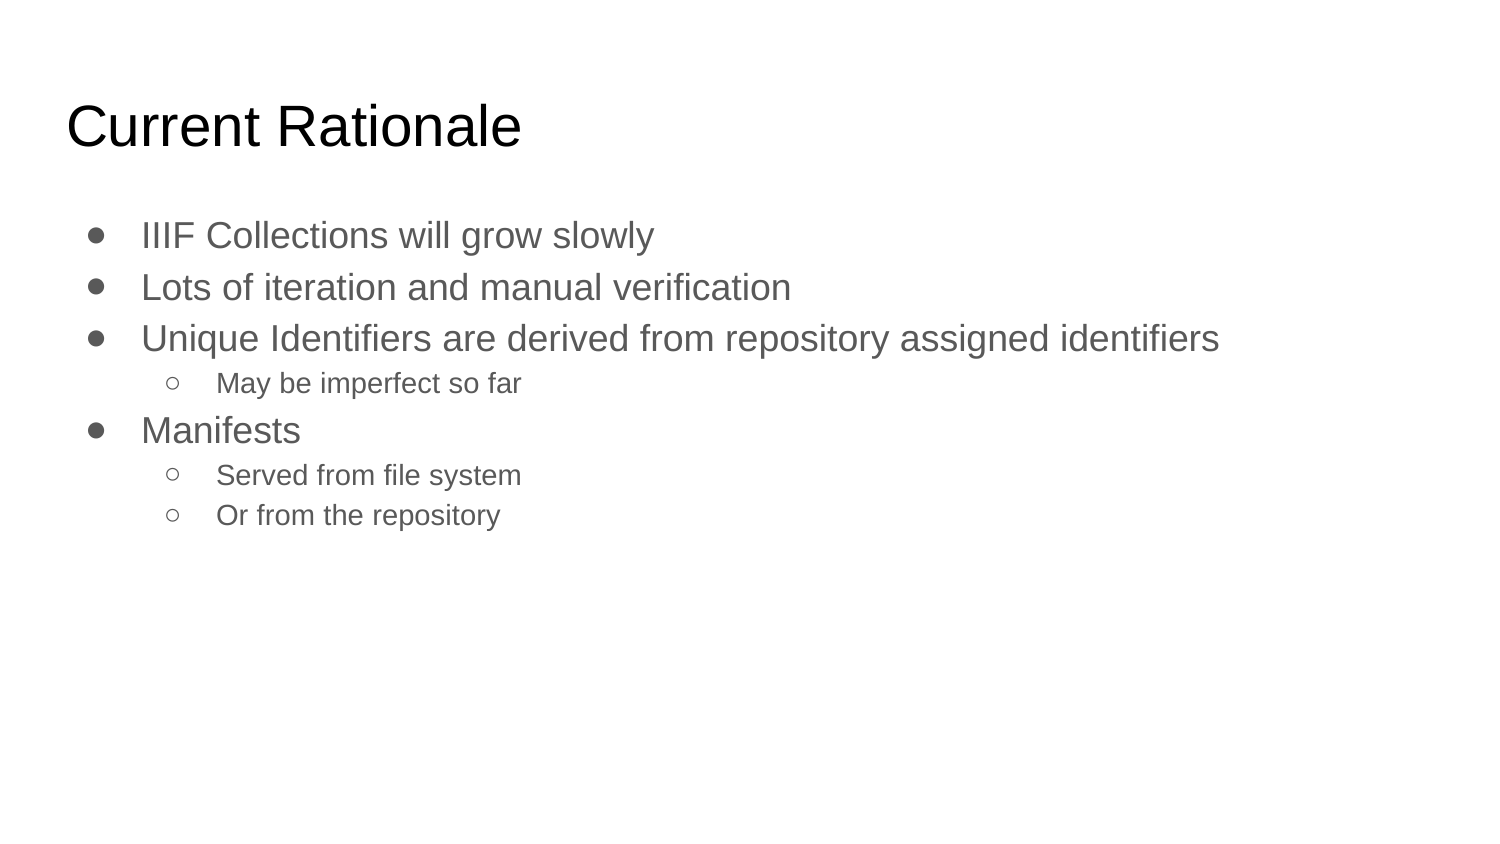

# Current Rationale
IIIF Collections will grow slowly
Lots of iteration and manual verification
Unique Identifiers are derived from repository assigned identifiers
May be imperfect so far
Manifests
Served from file system
Or from the repository